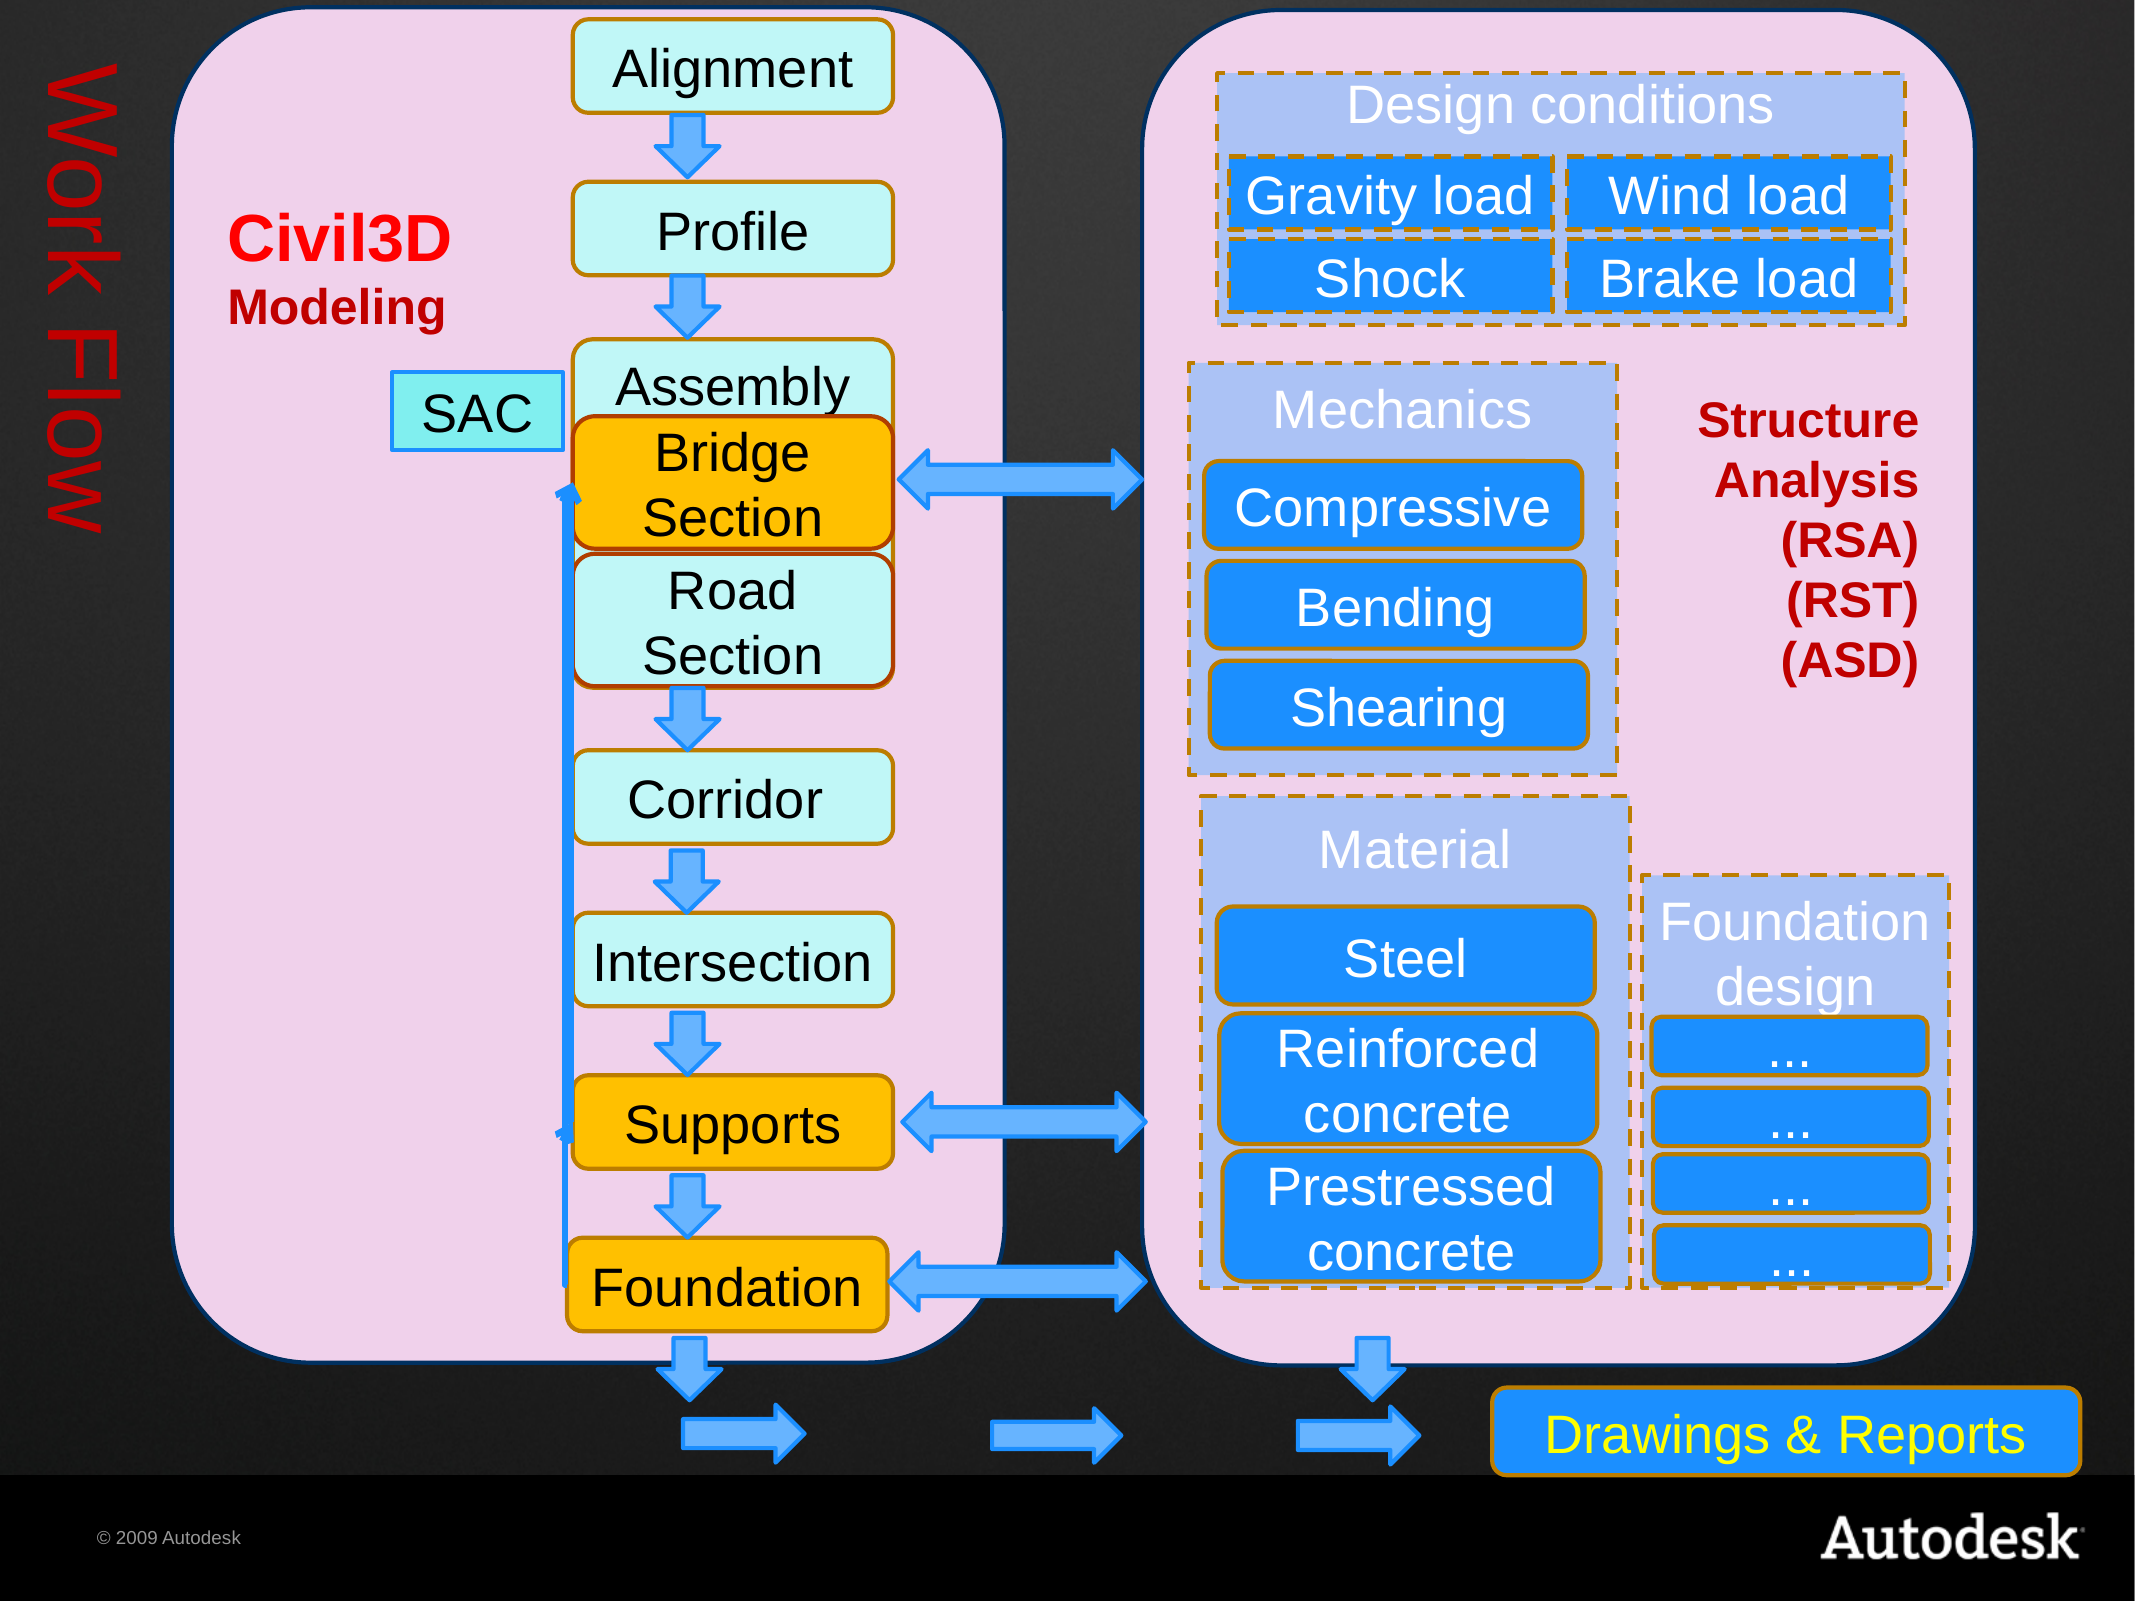

Civil3D
Modeling

Structure
Analysis
(RSA)
(RST)
(ASD)

Alignment
Work Flow
Design conditions

Gravity load
Wind load
Profile
Shock
Brake load

Assembly

Mechanics

SAC
Bridge
Section

Compressive
Road
Section
Bending
Shearing

Corridor
Material

Foundation design

Steel
Intersection

Reinforced concrete
...
Supports
...

Prestressed concrete
...

...
Foundation

Drawings & Reports